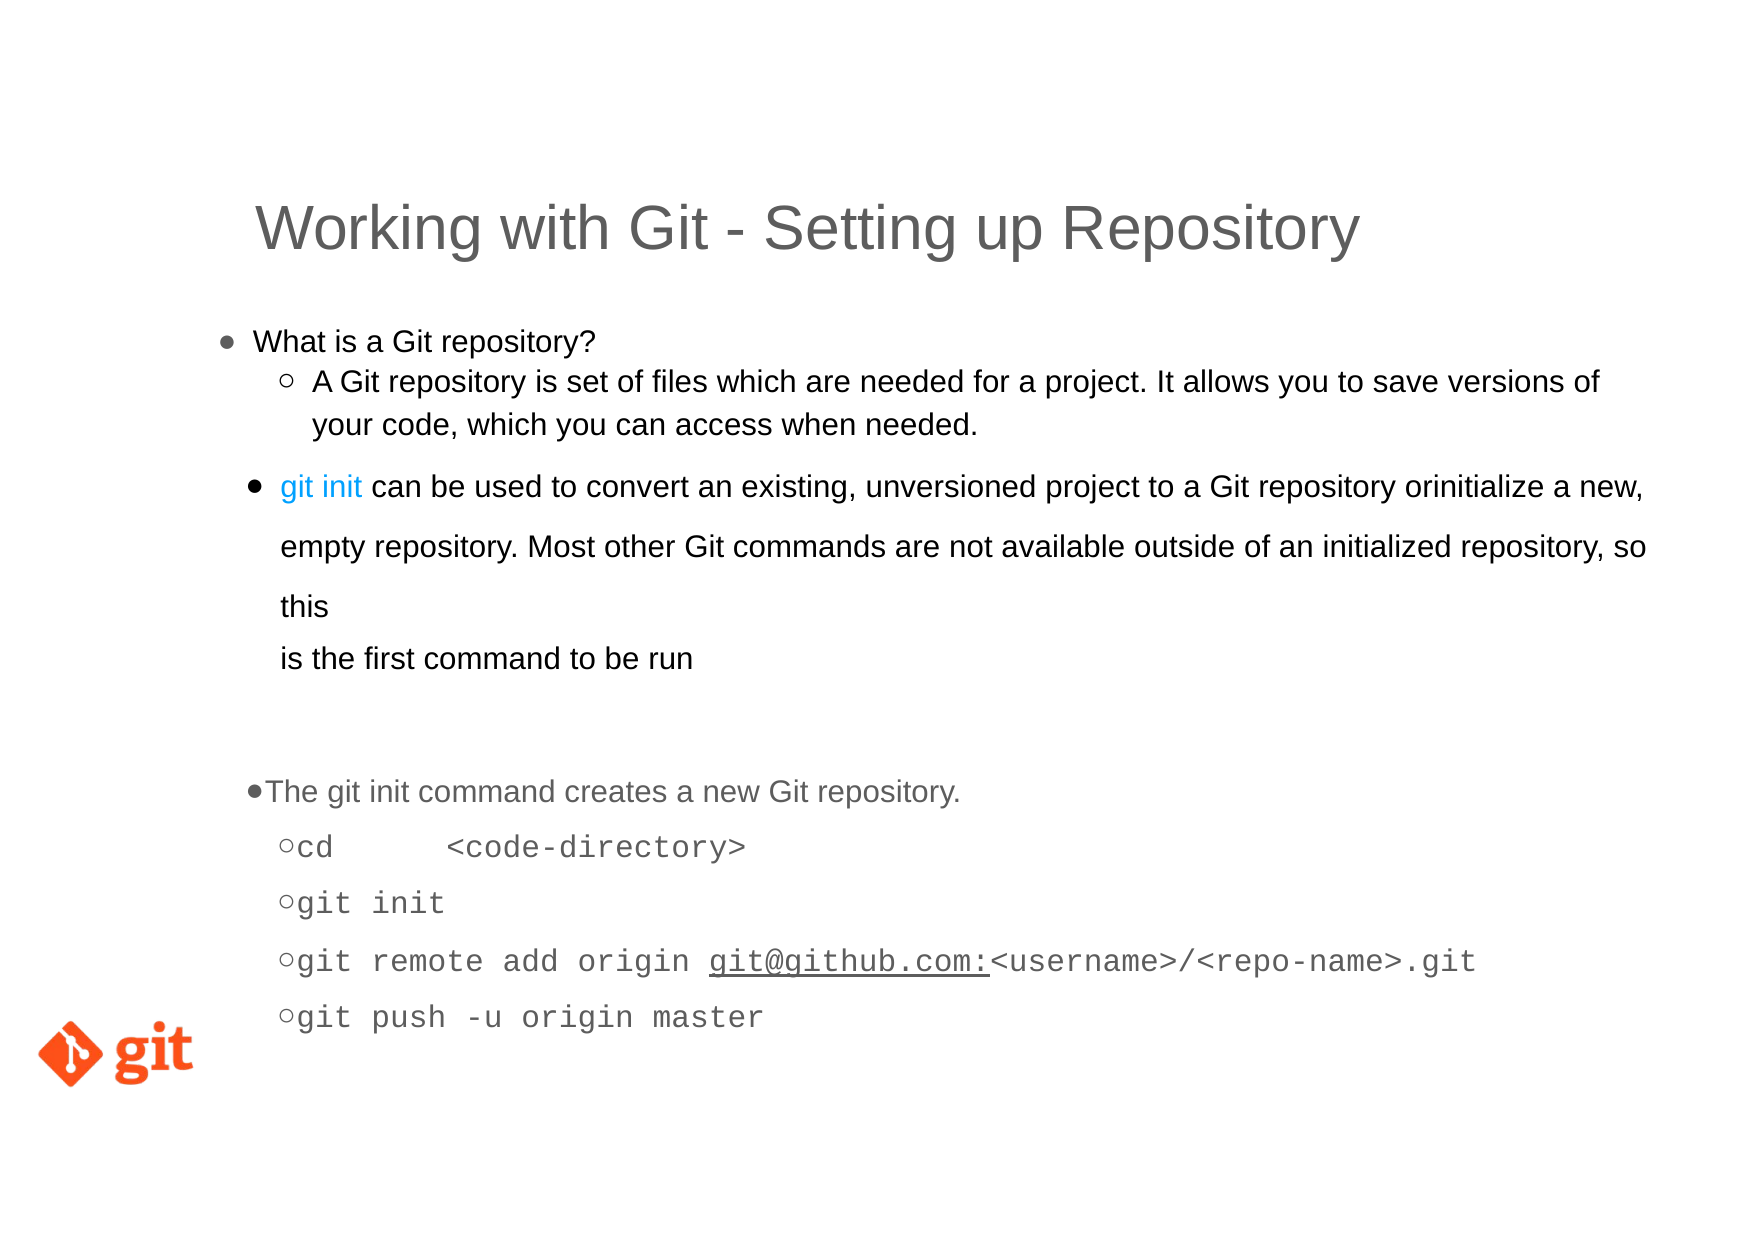

# Working with Git - Setting up Repository
What is a Git repository?
A Git repository is set of ﬁles which are needed for a project. It allows you to save versions of
your code, which you can access when needed.
git init can be used to convert an existing, unversioned project to a Git repository orinitialize a new,  empty repository. Most other Git commands are not available outside of an initialized repository, so this
is the ﬁrst command to be run

The git init command creates a new Git repository.
cd	<code-directory>
git init
git remote add origin git@github.com:<username>/<repo-name>.git
git push -u origin master